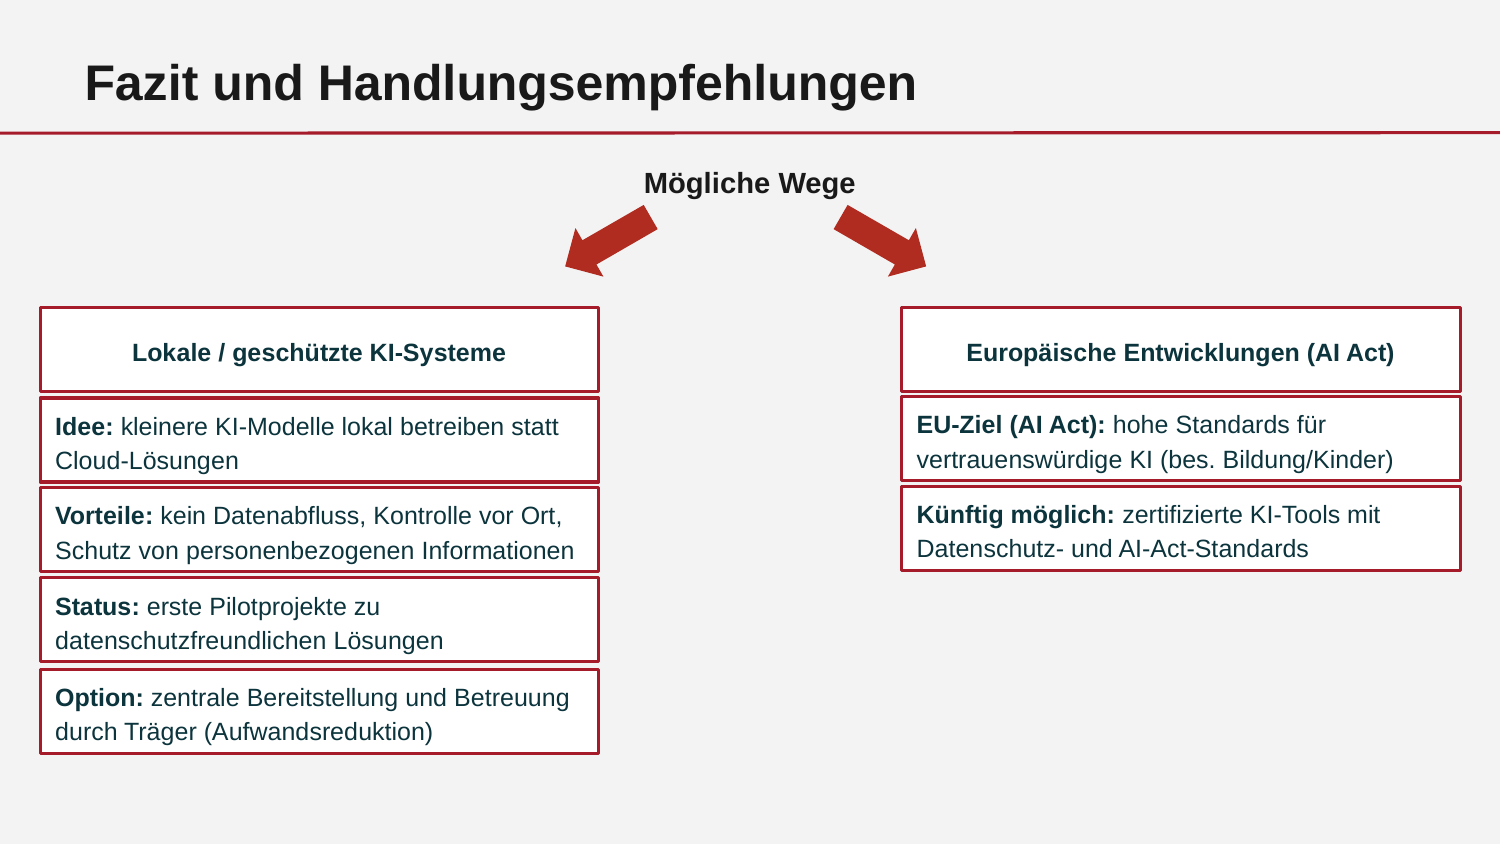

Fazit und Handlungsempfehlungen
Mögliche Wege

Lokale / geschützte KI-Systeme
Europäische Entwicklungen (AI Act)
EU-Ziel (AI Act): hohe Standards für vertrauenswürdige KI (bes. Bildung/Kinder)
Idee: kleinere KI-Modelle lokal betreiben statt Cloud-Lösungen
Künftig möglich: zertifizierte KI-Tools mit Datenschutz- und AI-Act-Standards
Vorteile: kein Datenabfluss, Kontrolle vor Ort, Schutz von personenbezogenen Informationen
Status: erste Pilotprojekte zu datenschutzfreundlichen Lösungen
Option: zentrale Bereitstellung und Betreuung durch Träger (Aufwandsreduktion)